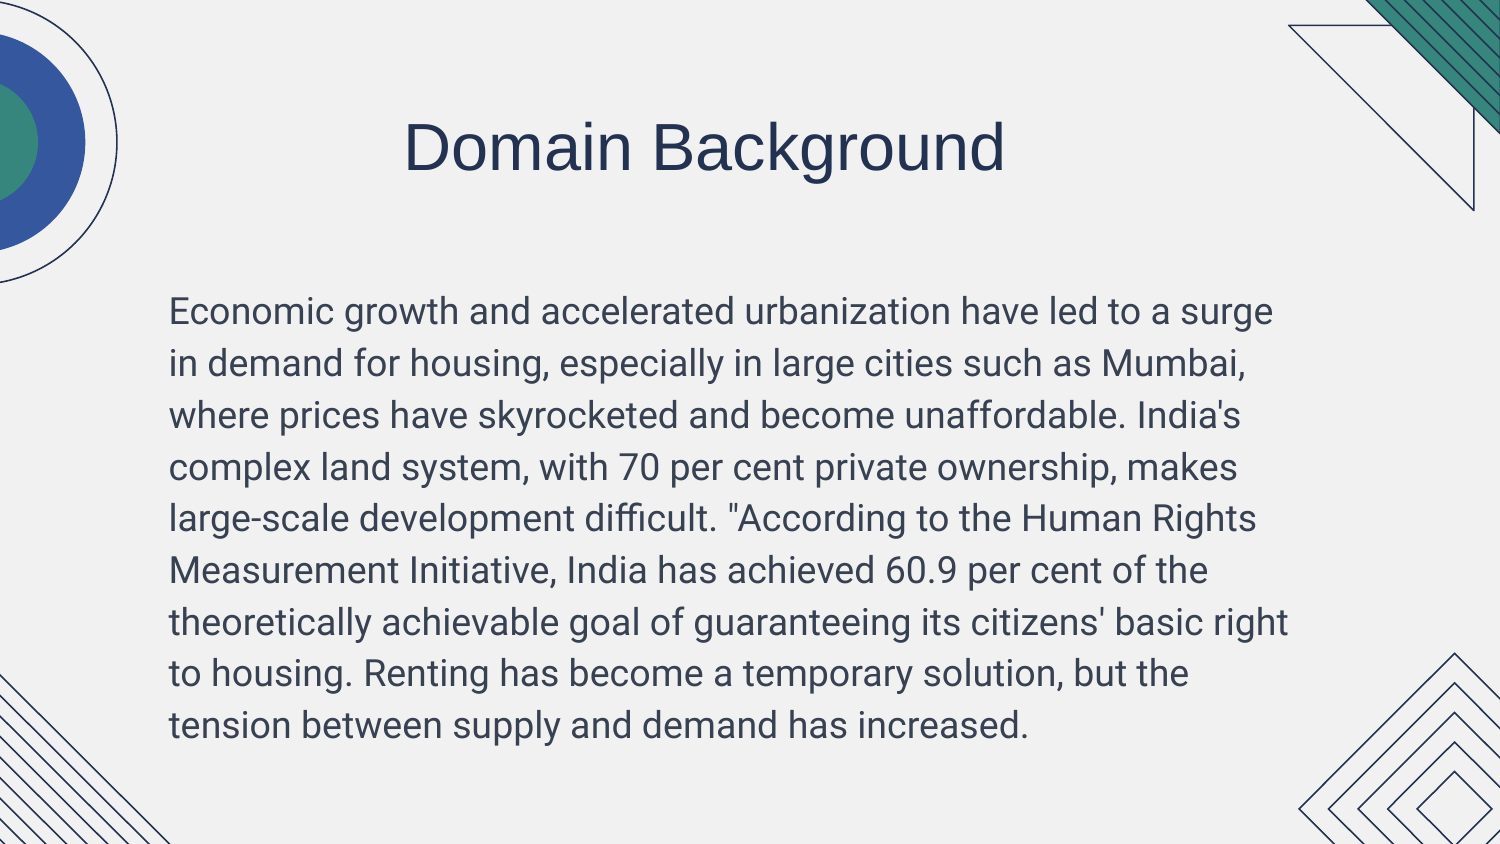

# Domain Background
Economic growth and accelerated urbanization have led to a surge in demand for housing, especially in large cities such as Mumbai, where prices have skyrocketed and become unaffordable. India's complex land system, with 70 per cent private ownership, makes large-scale development difficult. "According to the Human Rights Measurement Initiative, India has achieved 60.9 per cent of the theoretically achievable goal of guaranteeing its citizens' basic right to housing. Renting has become a temporary solution, but the tension between supply and demand has increased.